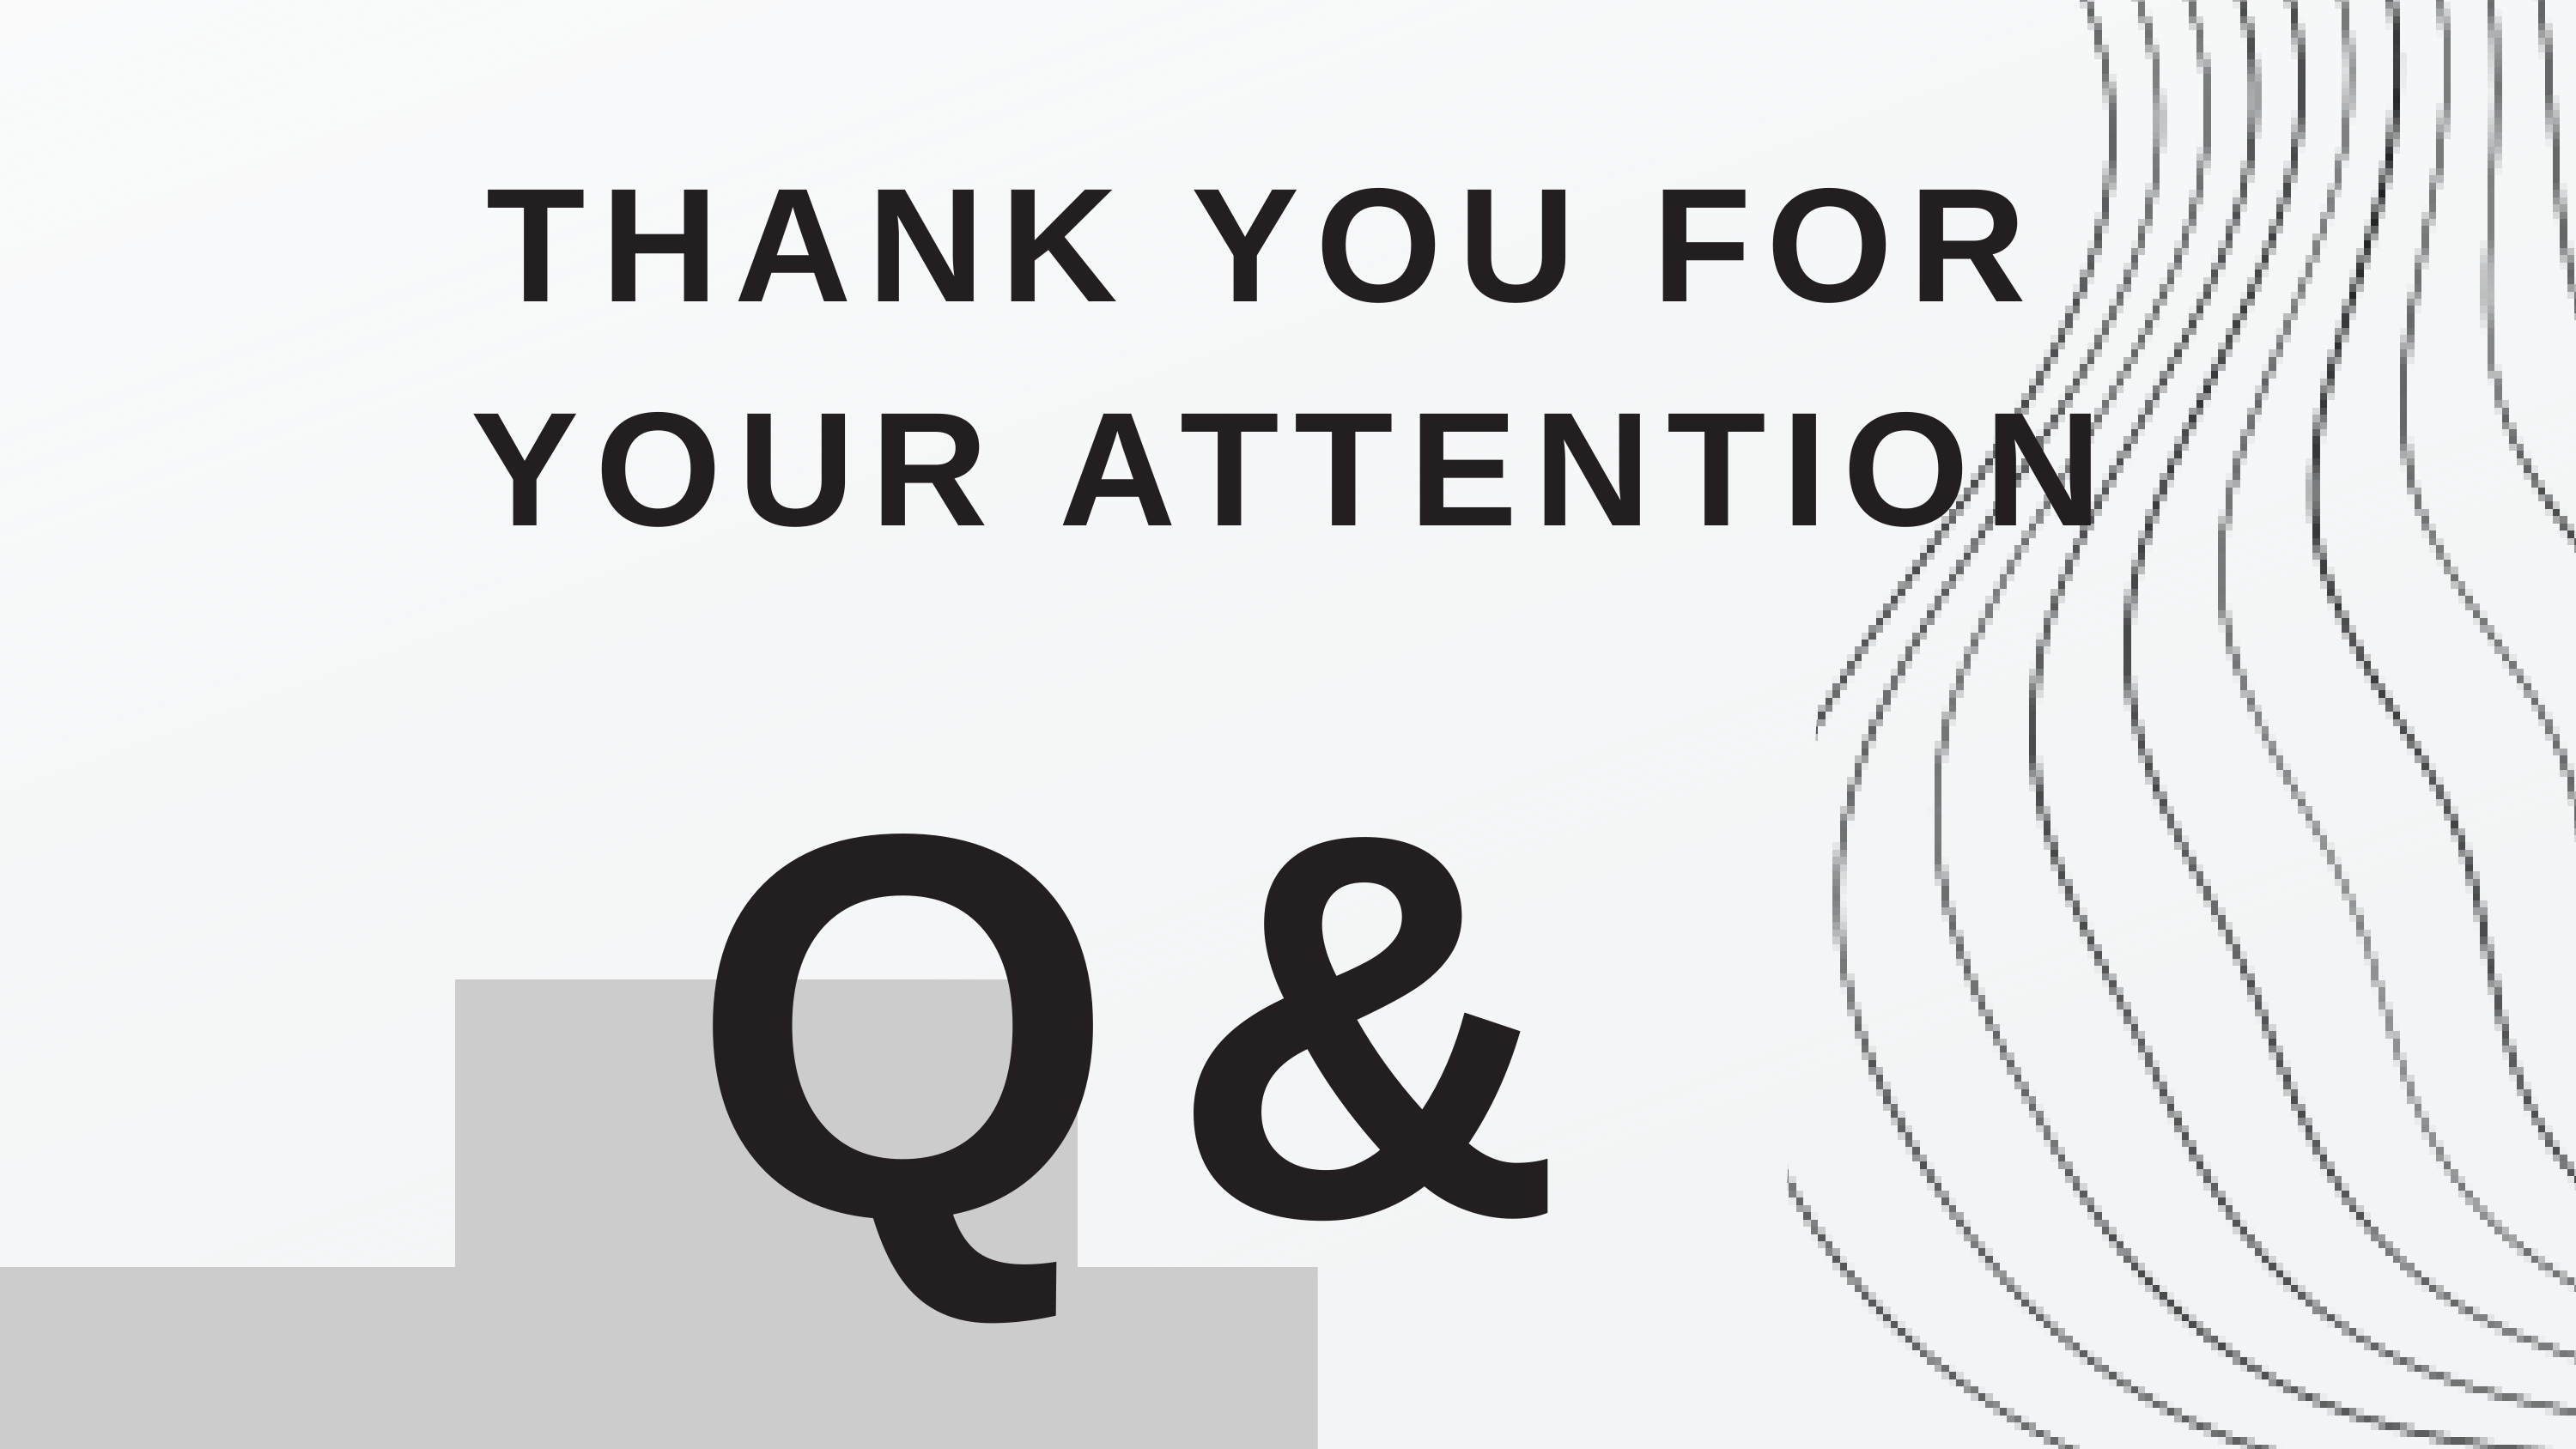

THANK YOU FOR
YOUR ATTENTION
Q&A

22